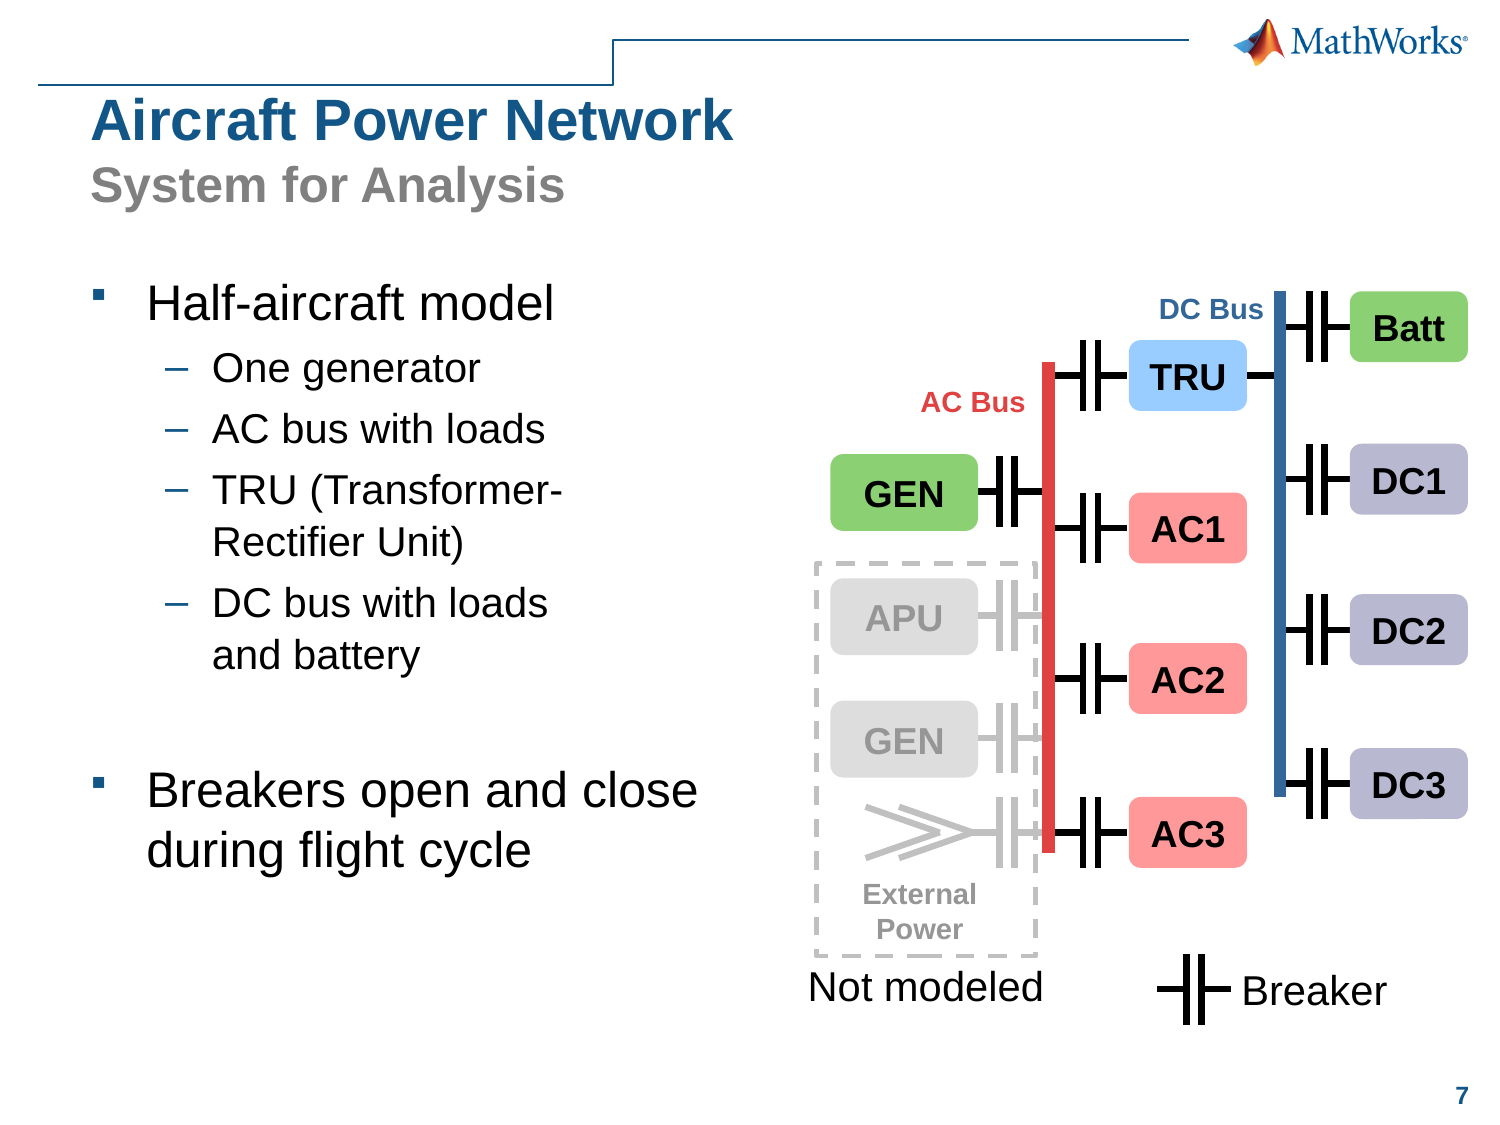

# Aircraft Power Network System for Analysis
Half-aircraft model
One generator
AC bus with loads
TRU (Transformer-
Rectifier Unit)
DC bus with loads
and battery

Breakers open and close
during flight cycle

DC Bus
Batt
TRU
AC Bus
DC1
GEN
AC1
DC2
AC2
DC3
AC3

APU
GEN
External
Power
Not modeled
Breaker